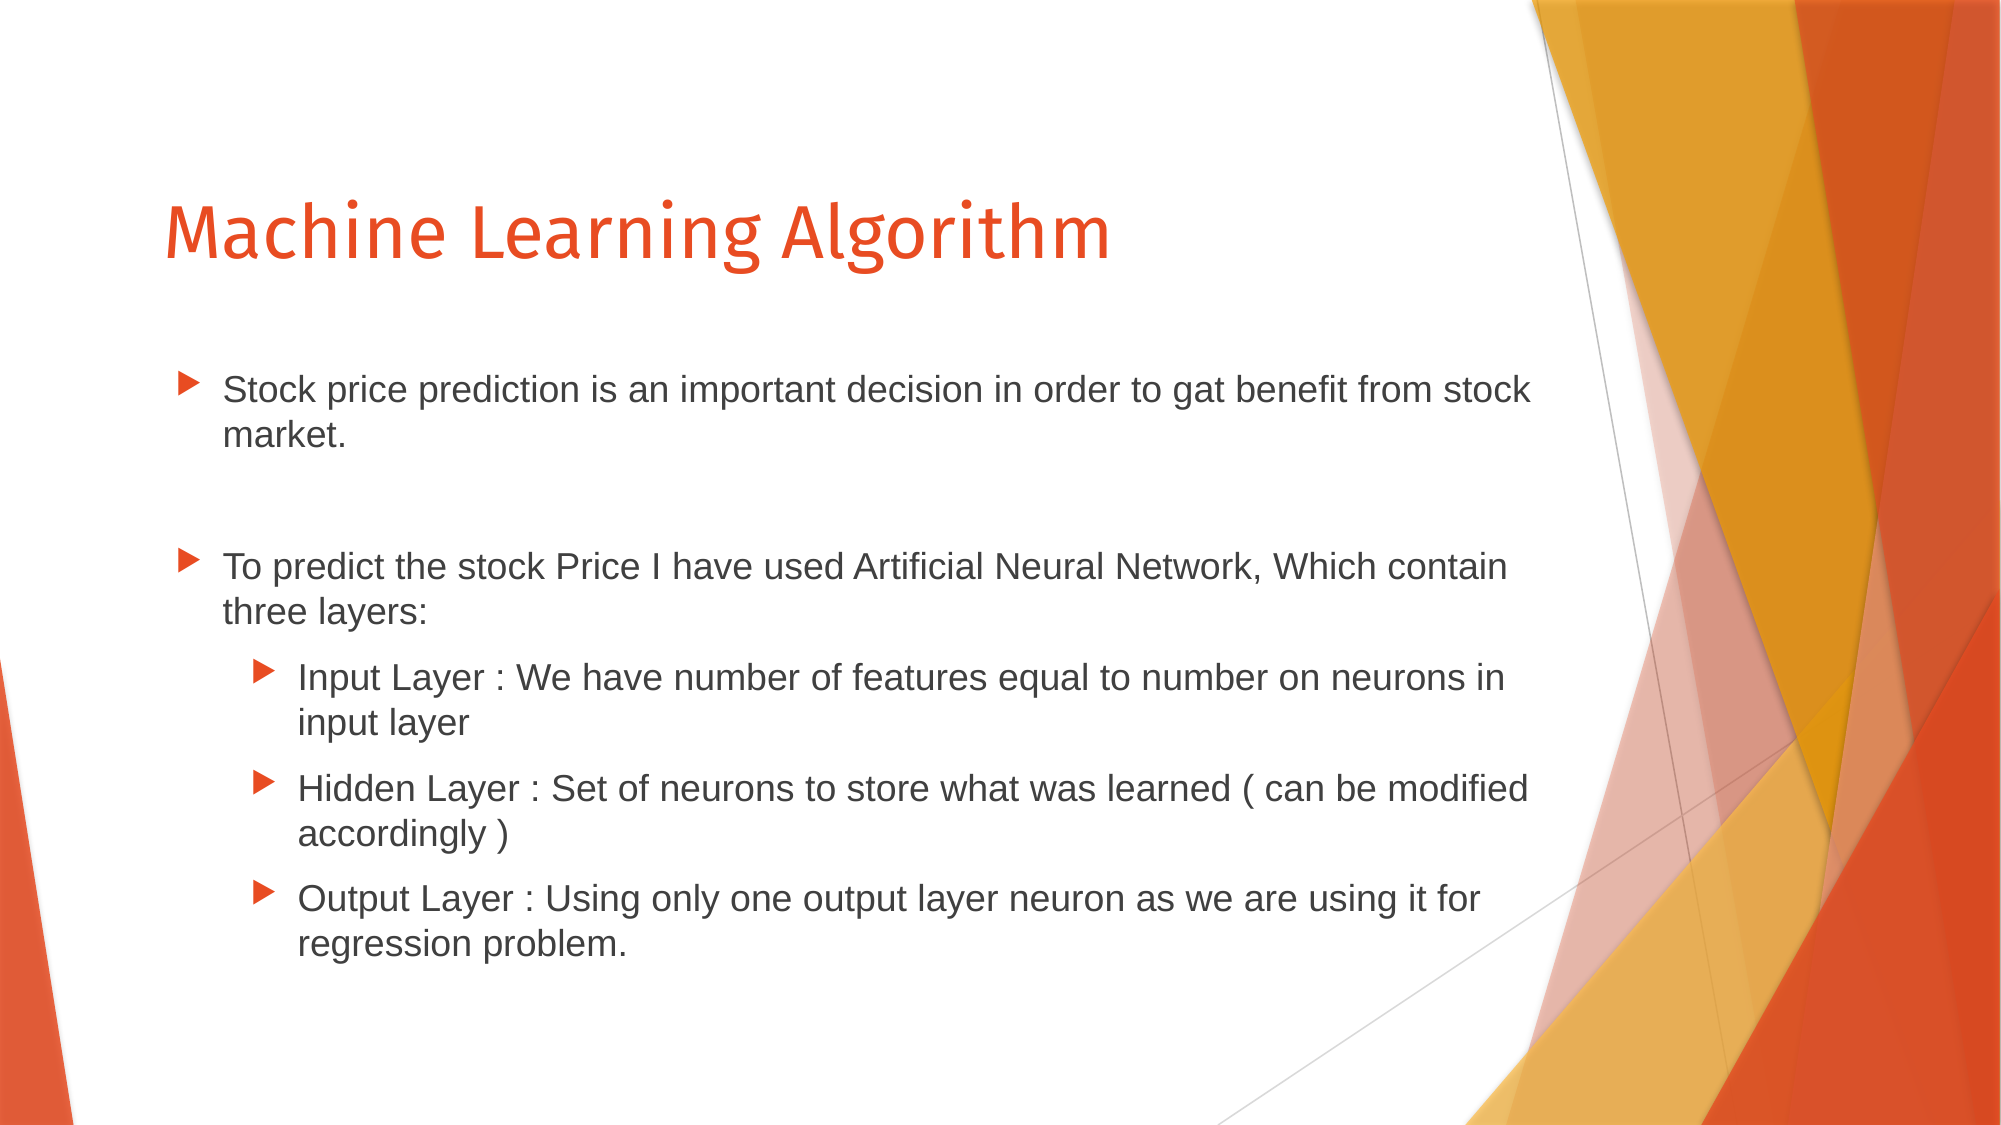

Machine Learning Algorithm
Stock price prediction is an important decision in order to gat benefit from stock market.

To predict the stock Price I have used Artificial Neural Network, Which contain three layers:
Input Layer : We have number of features equal to number on neurons in input layer
Hidden Layer : Set of neurons to store what was learned ( can be modified accordingly )
Output Layer : Using only one output layer neuron as we are using it for regression problem.